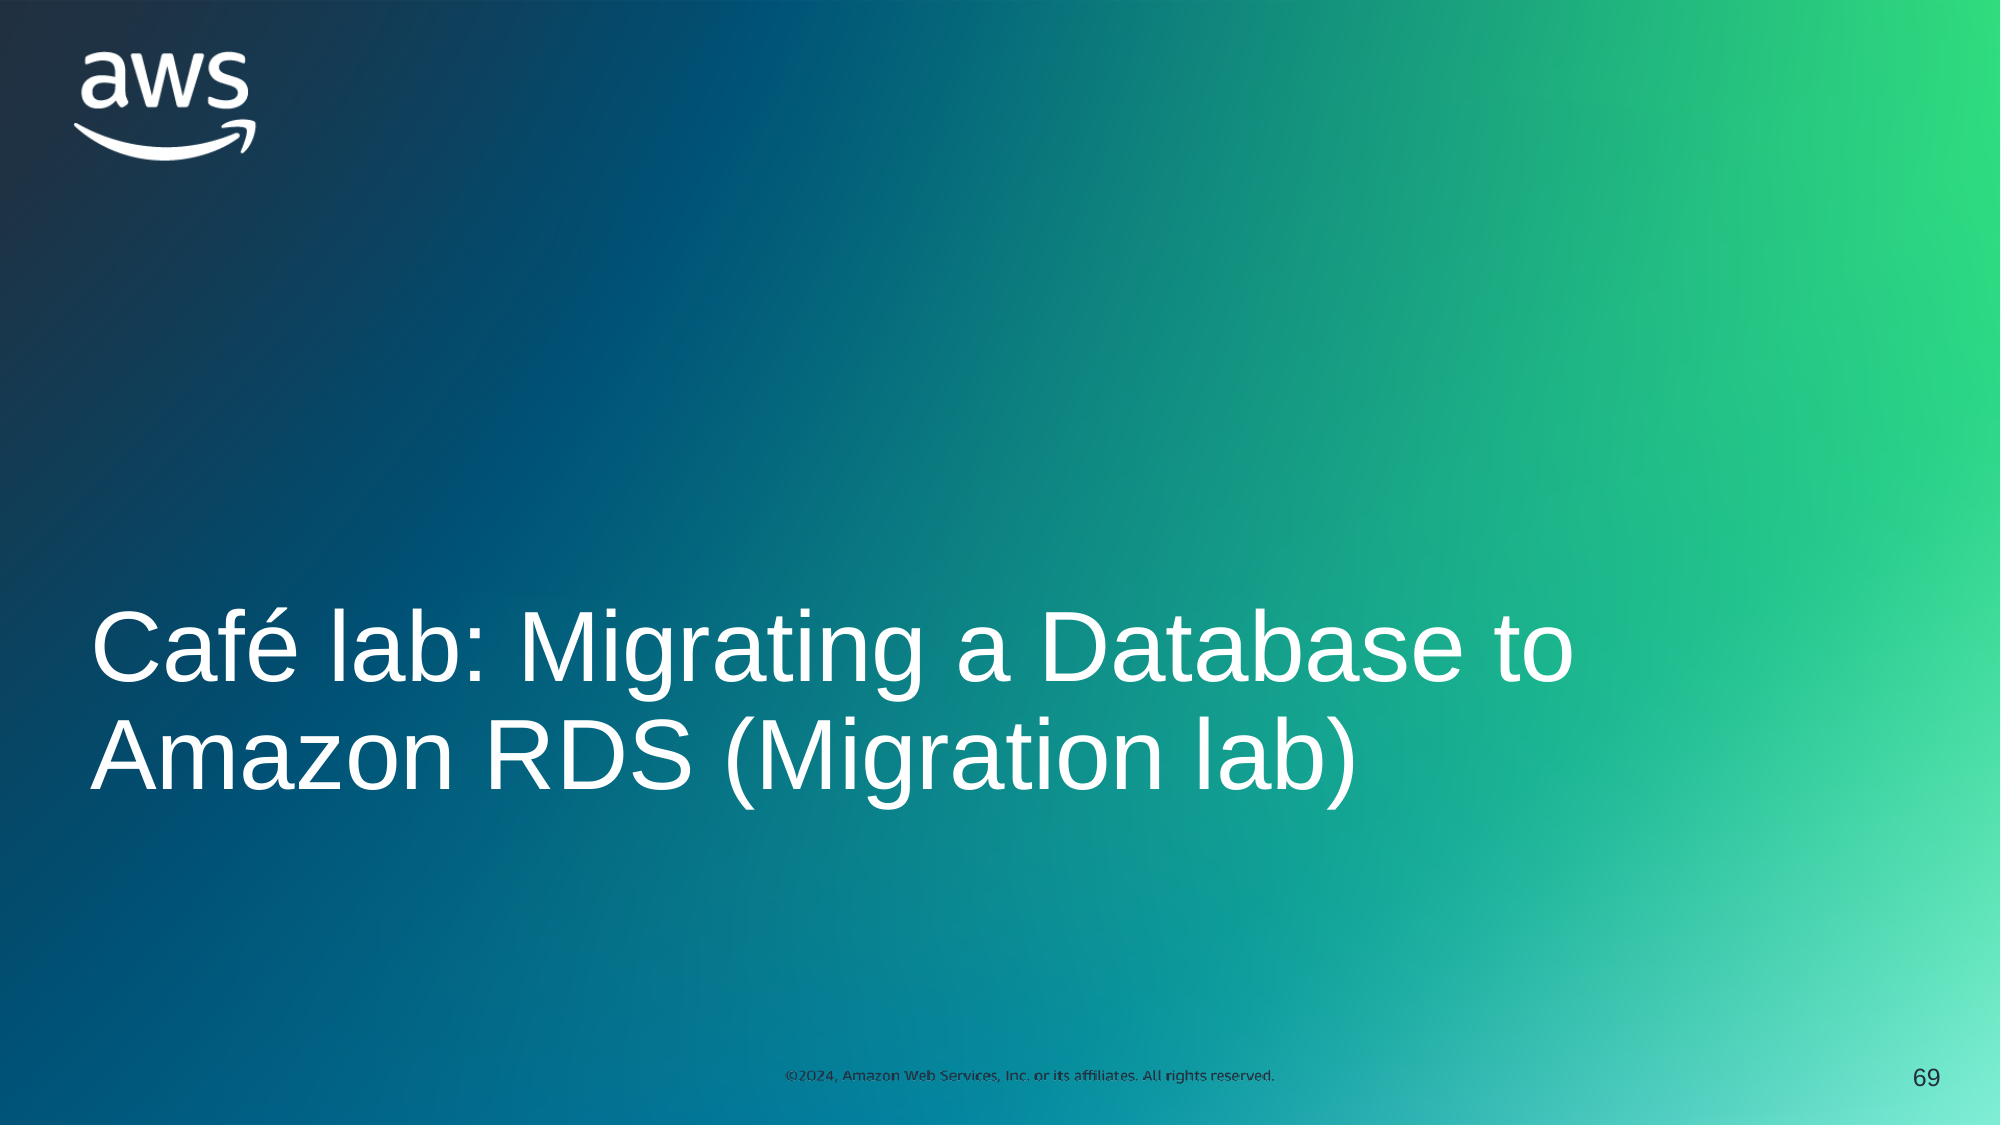

# Café lab: Migrating a Database to Amazon RDS (Migration lab)
69